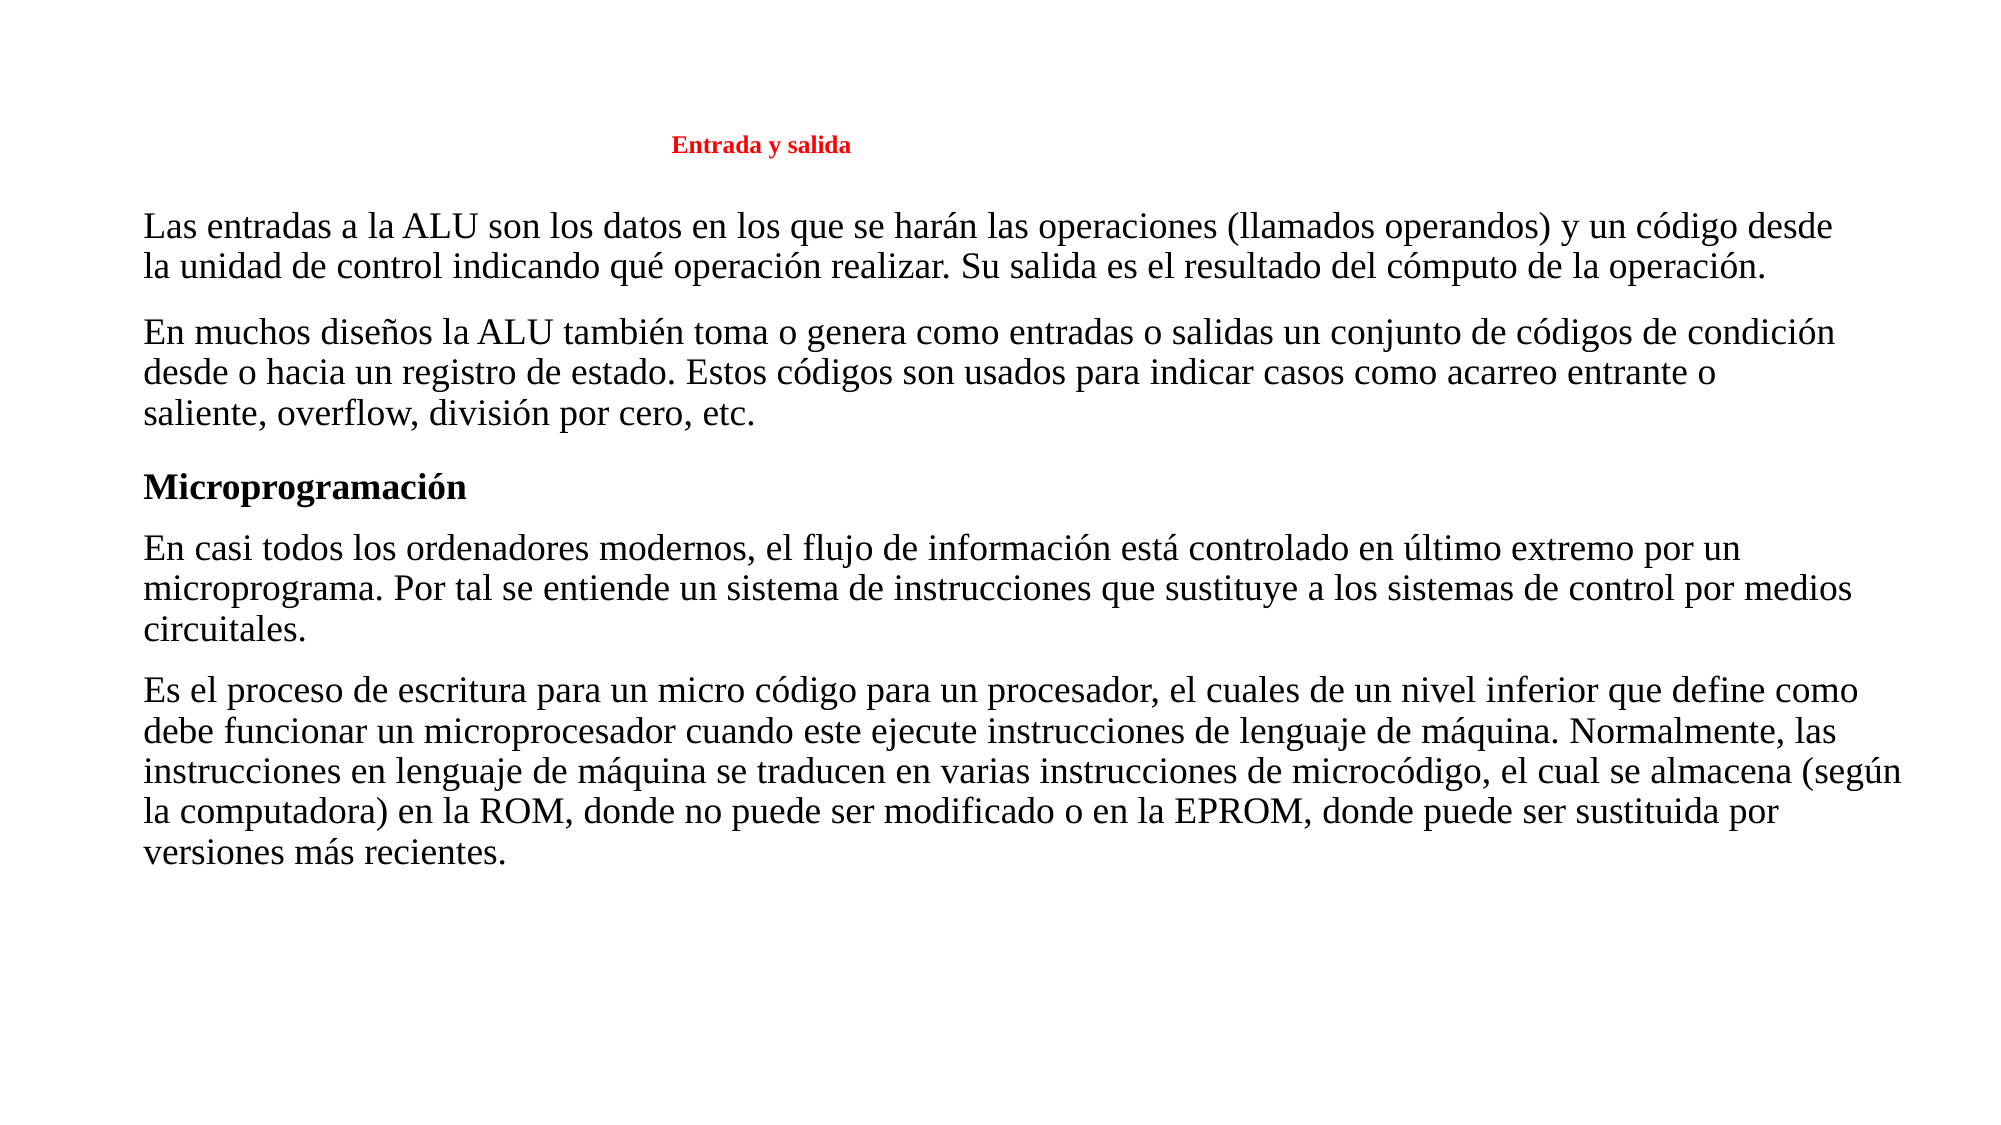

# Entrada y salida
Las entradas a la ALU son los datos en los que se harán las operaciones (llamados operandos) y un código desde la unidad de control indicando qué operación realizar. Su salida es el resultado del cómputo de la operación.
En muchos diseños la ALU también toma o genera como entradas o salidas un conjunto de códigos de condición desde o hacia un registro de estado. Estos códigos son usados para indicar casos como acarreo entrante o saliente, overflow, división por cero, etc.
Microprogramación
En casi todos los ordenadores modernos, el flujo de información está controlado en último extremo por un microprograma. Por tal se entiende un sistema de instrucciones que sustituye a los sistemas de control por medios circuitales.
Es el proceso de escritura para un micro código para un procesador, el cuales de un nivel inferior que define como debe funcionar un microprocesador cuando este ejecute instrucciones de lenguaje de máquina. Normalmente, las instrucciones en lenguaje de máquina se traducen en varias instrucciones de microcódigo, el cual se almacena (según la computadora) en la ROM, donde no puede ser modificado o en la EPROM, donde puede ser sustituida por versiones más recientes.